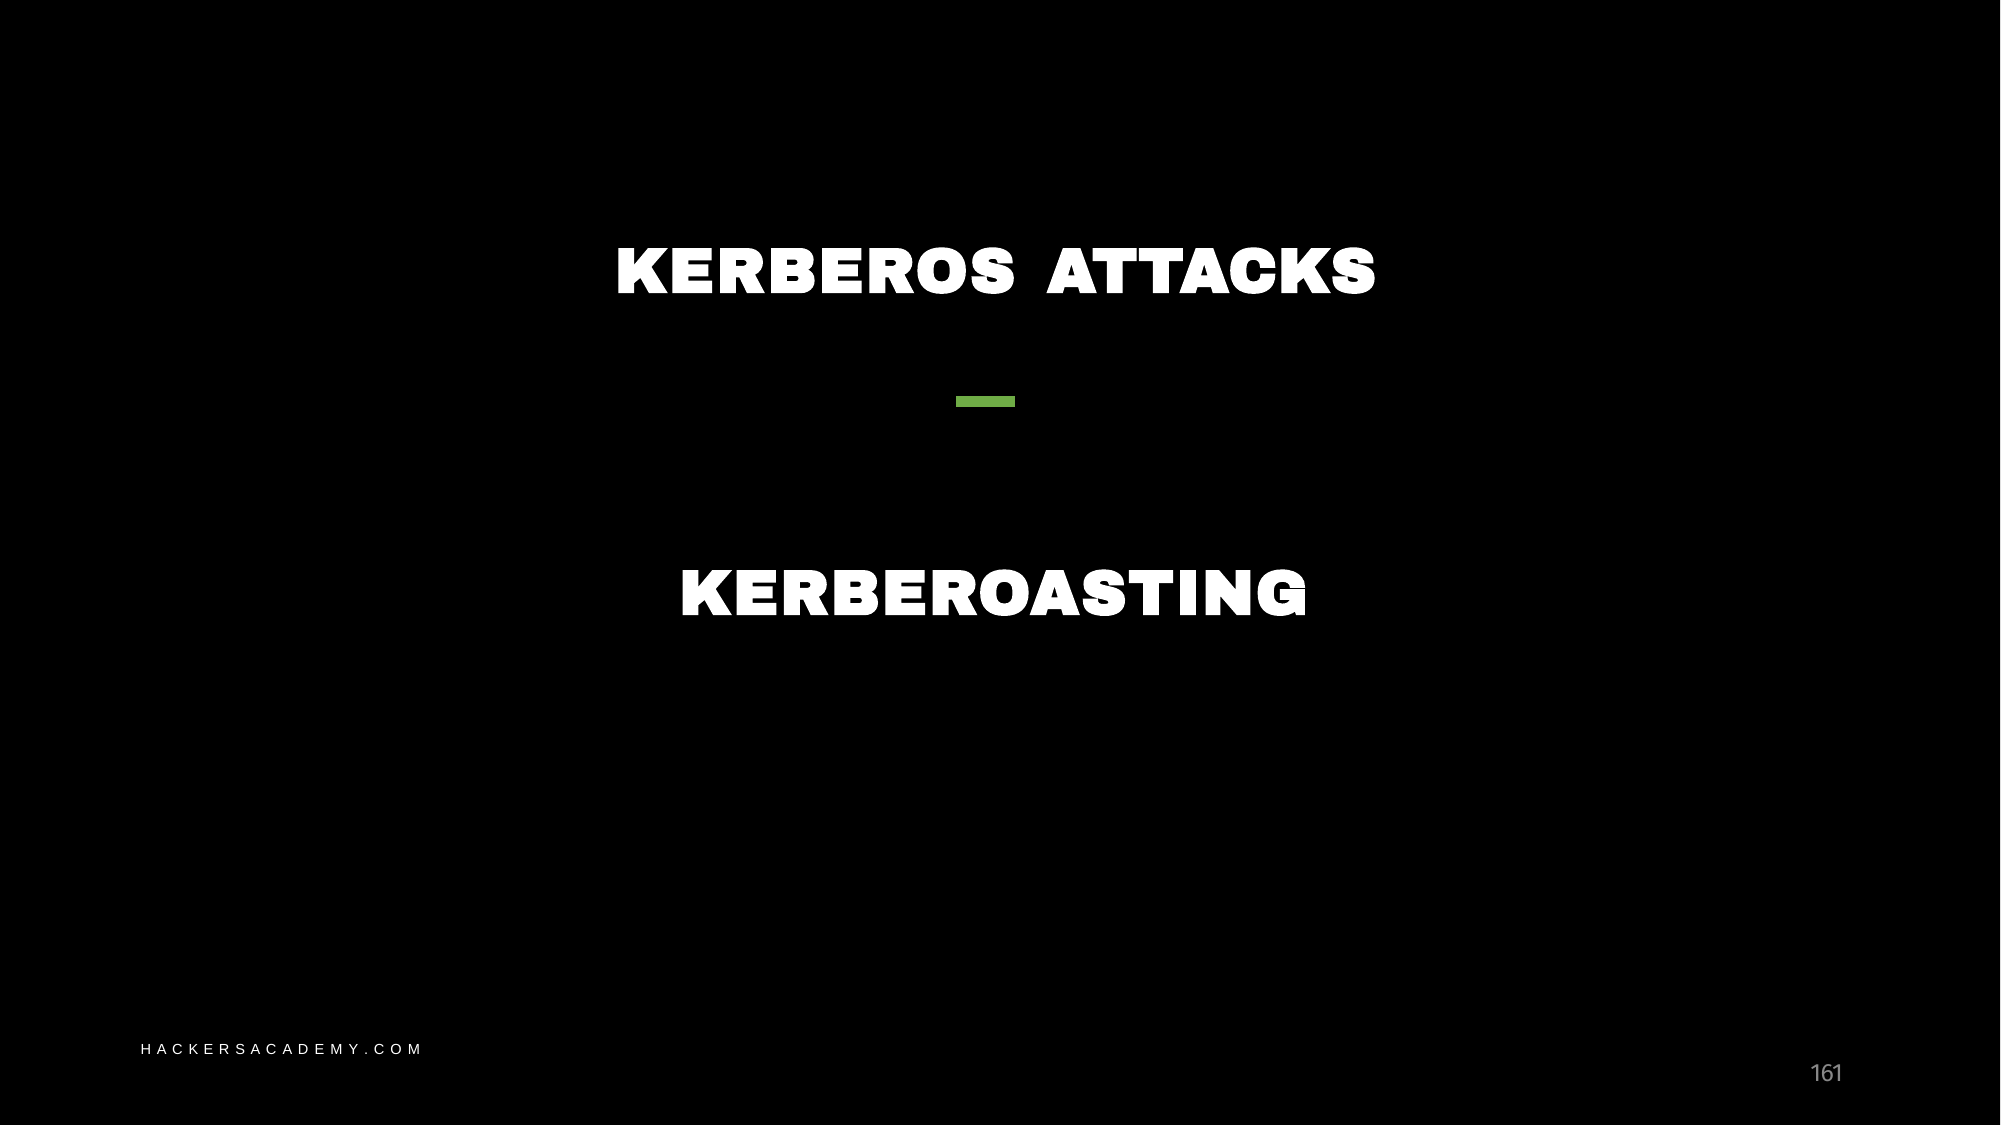

KERBEROS ATTACKS

KERBEROASTING
161
H A C K E R S A C A D E M Y . C O M